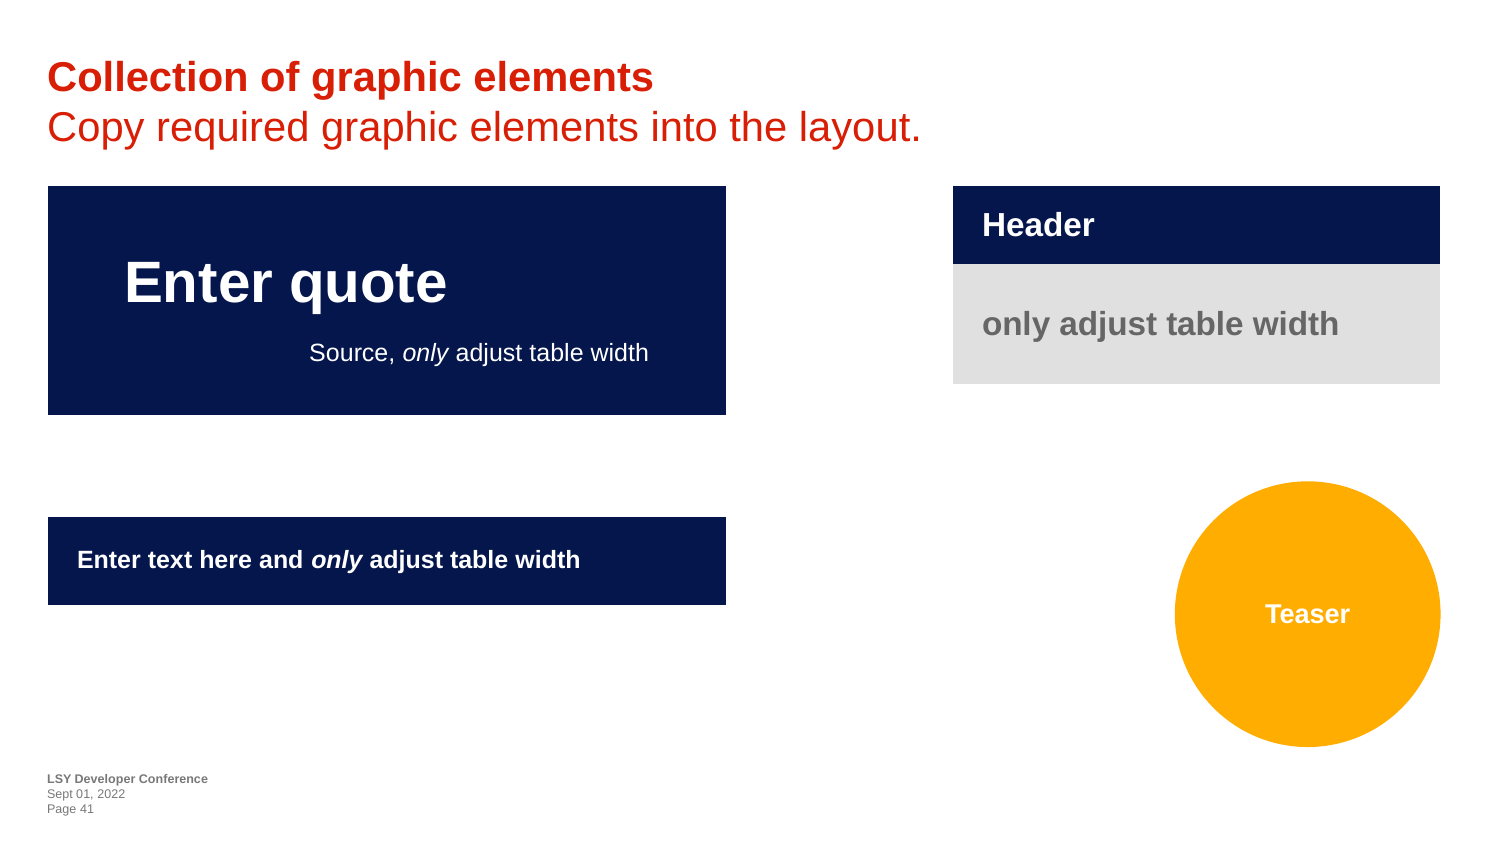

Collection of graphic elements
Copy required graphic elements into the layout.
| Header |
| --- |
| only adjust table width |
| Enter quote Source, only adjust table width |
| --- |
|  |
Teaser

| Enter text here and only adjust table width |
| --- |
|  |
LSY Developer Conference
Sept 01, 2022
Page 41